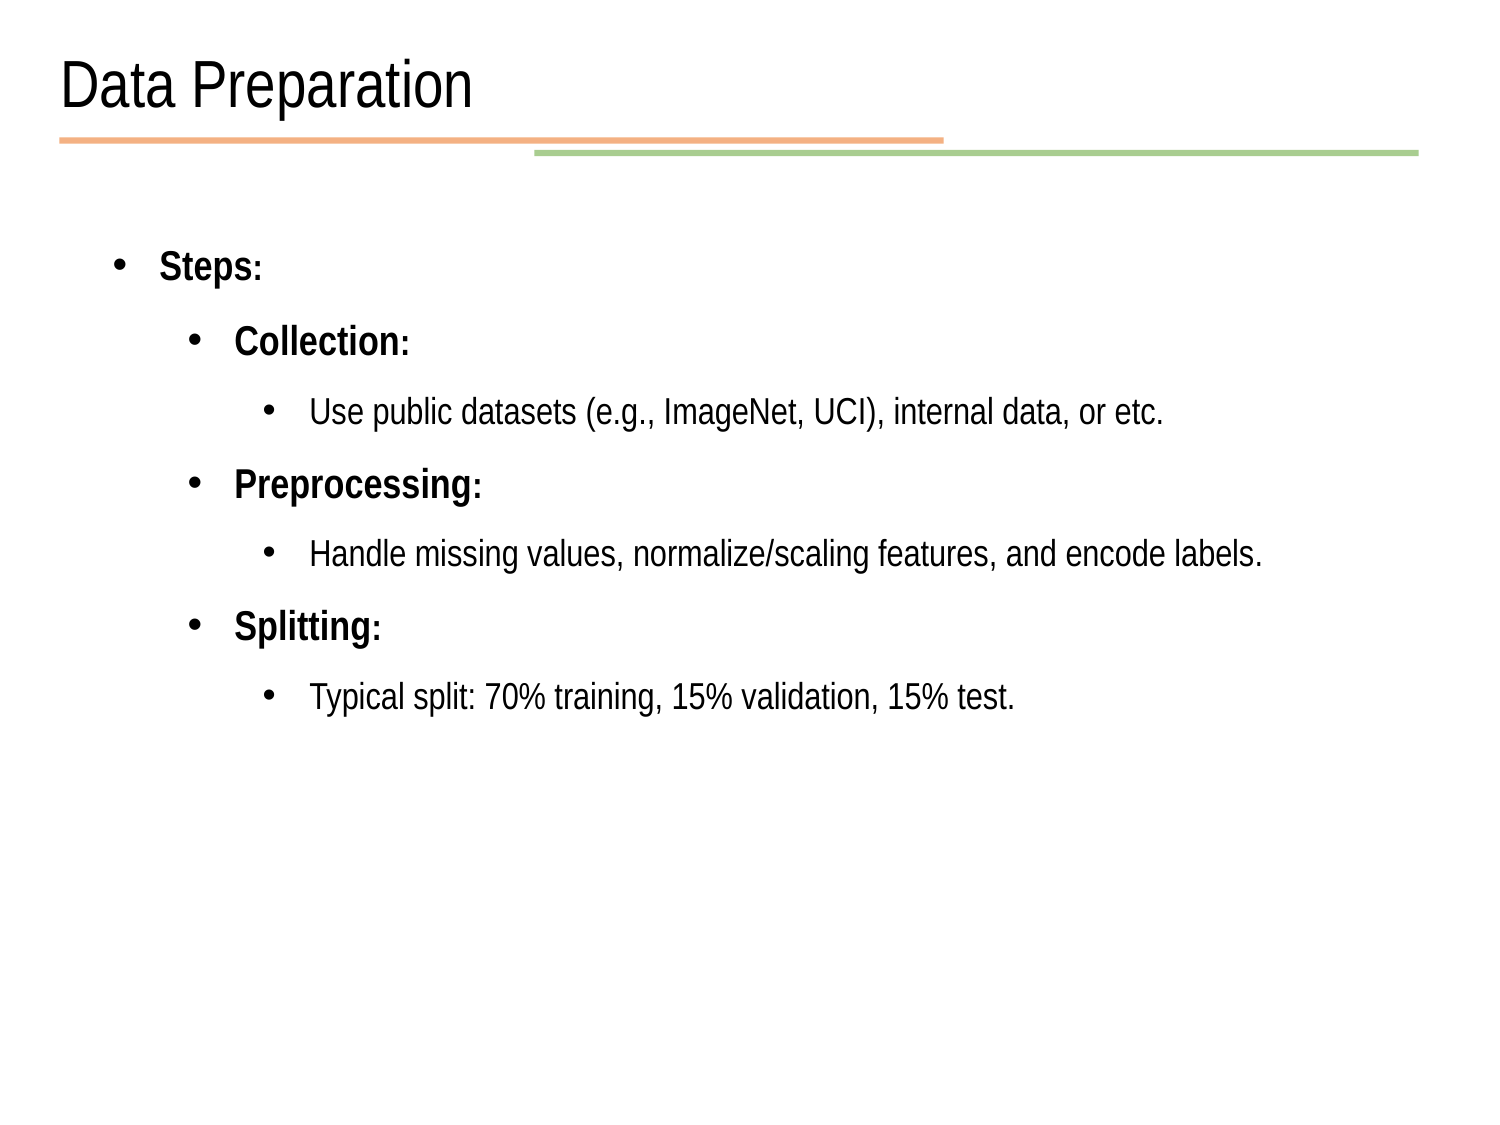

Data Preparation
Steps:
Collection:
Use public datasets (e.g., ImageNet, UCI), internal data, or etc.
Preprocessing:
Handle missing values, normalize/scaling features, and encode labels.
Splitting:
Typical split: 70% training, 15% validation, 15% test.